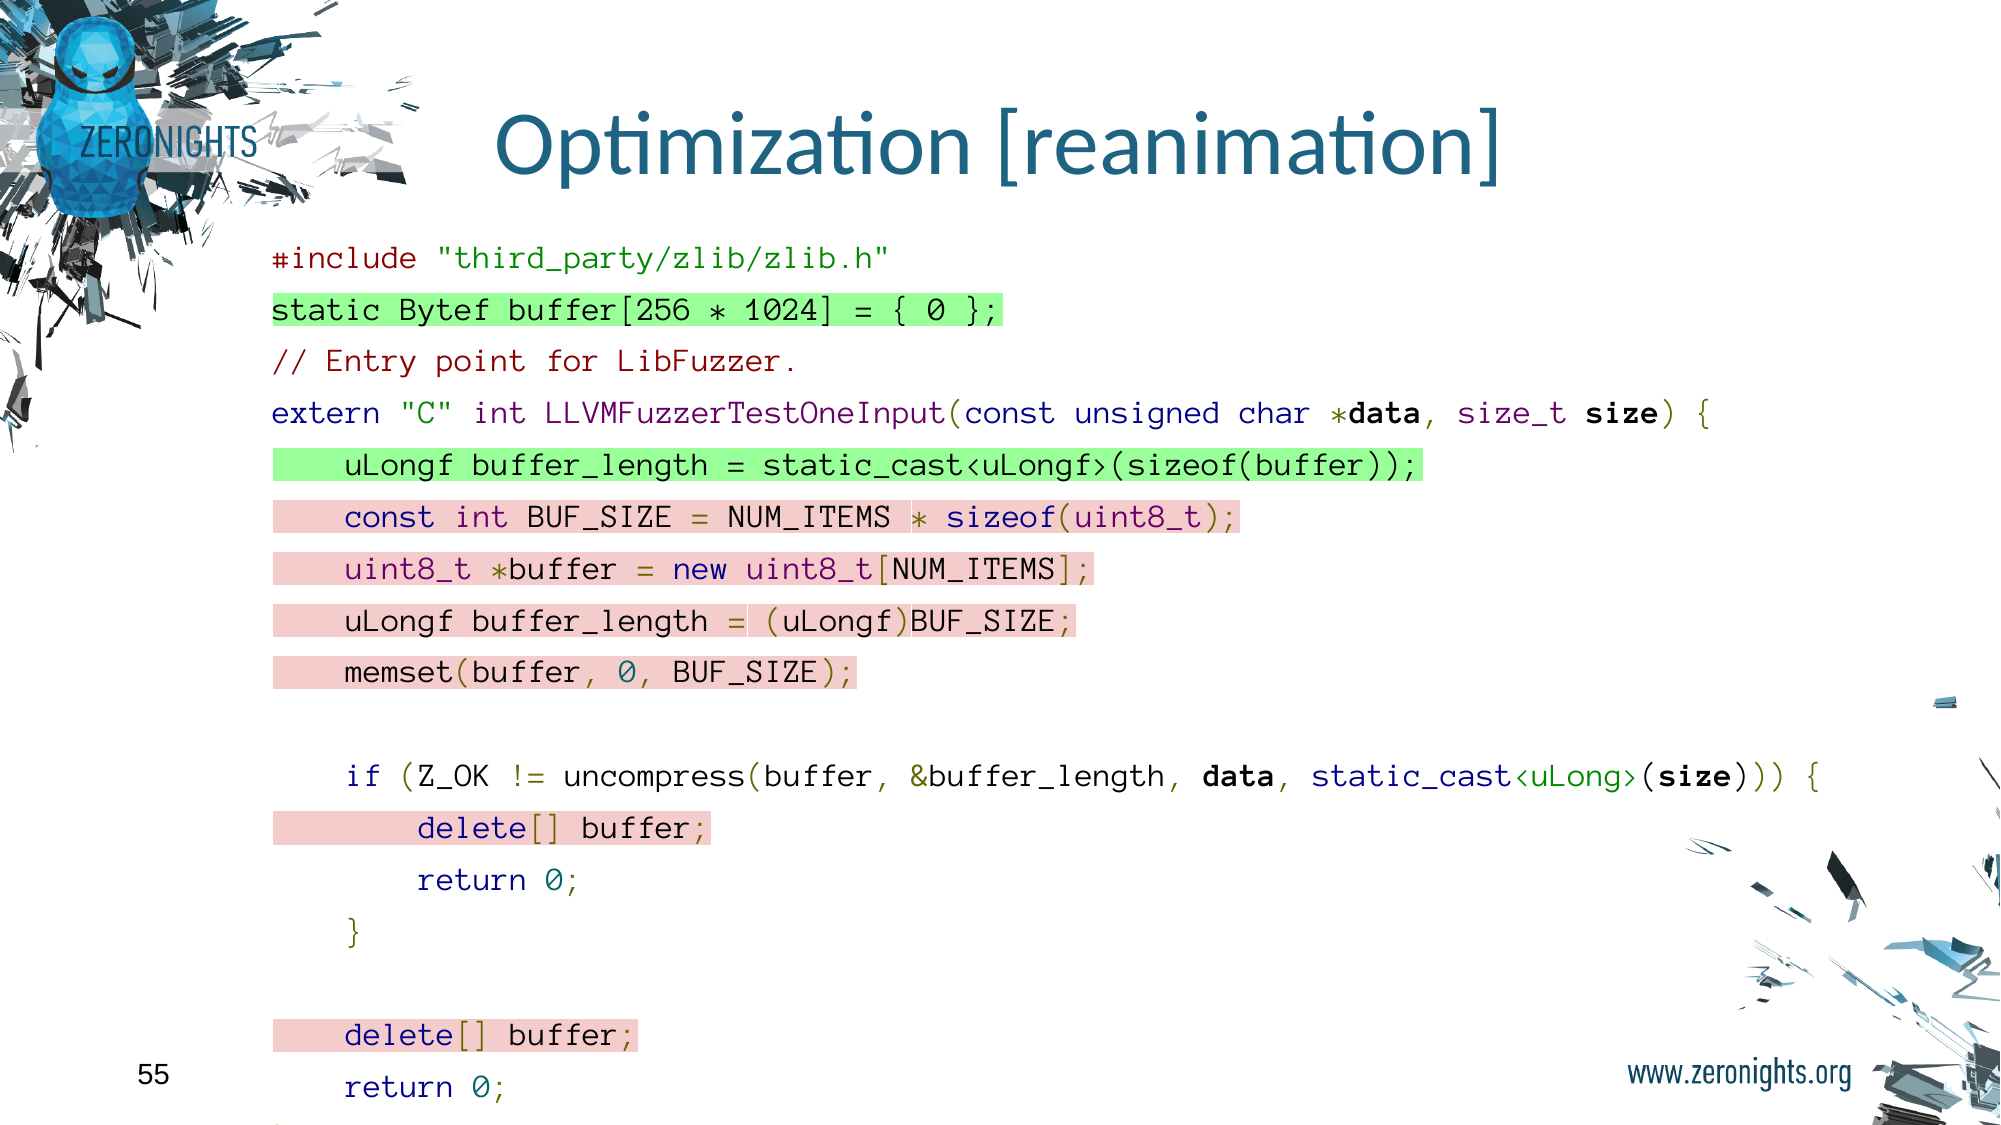

# Optimization [reanimation]
#include "third_party/zlib/zlib.h"
static Bytef buffer[256 * 1024] = { 0 };
// Entry point for LibFuzzer.
extern "C" int LLVMFuzzerTestOneInput(const unsigned char *data, size_t size) {
    uLongf buffer_length = static_cast<uLongf>(sizeof(buffer));
    const int BUF_SIZE = NUM_ITEMS * sizeof(uint8_t);
    uint8_t *buffer = new uint8_t[NUM_ITEMS];
    uLongf buffer_length = (uLongf)BUF_SIZE;
    memset(buffer, 0, BUF_SIZE);

    if (Z_OK != uncompress(buffer, &buffer_length, data, static_cast<uLong>(size))) {
        delete[] buffer;
        return 0;
    }

    delete[] buffer;
    return 0;
}

55